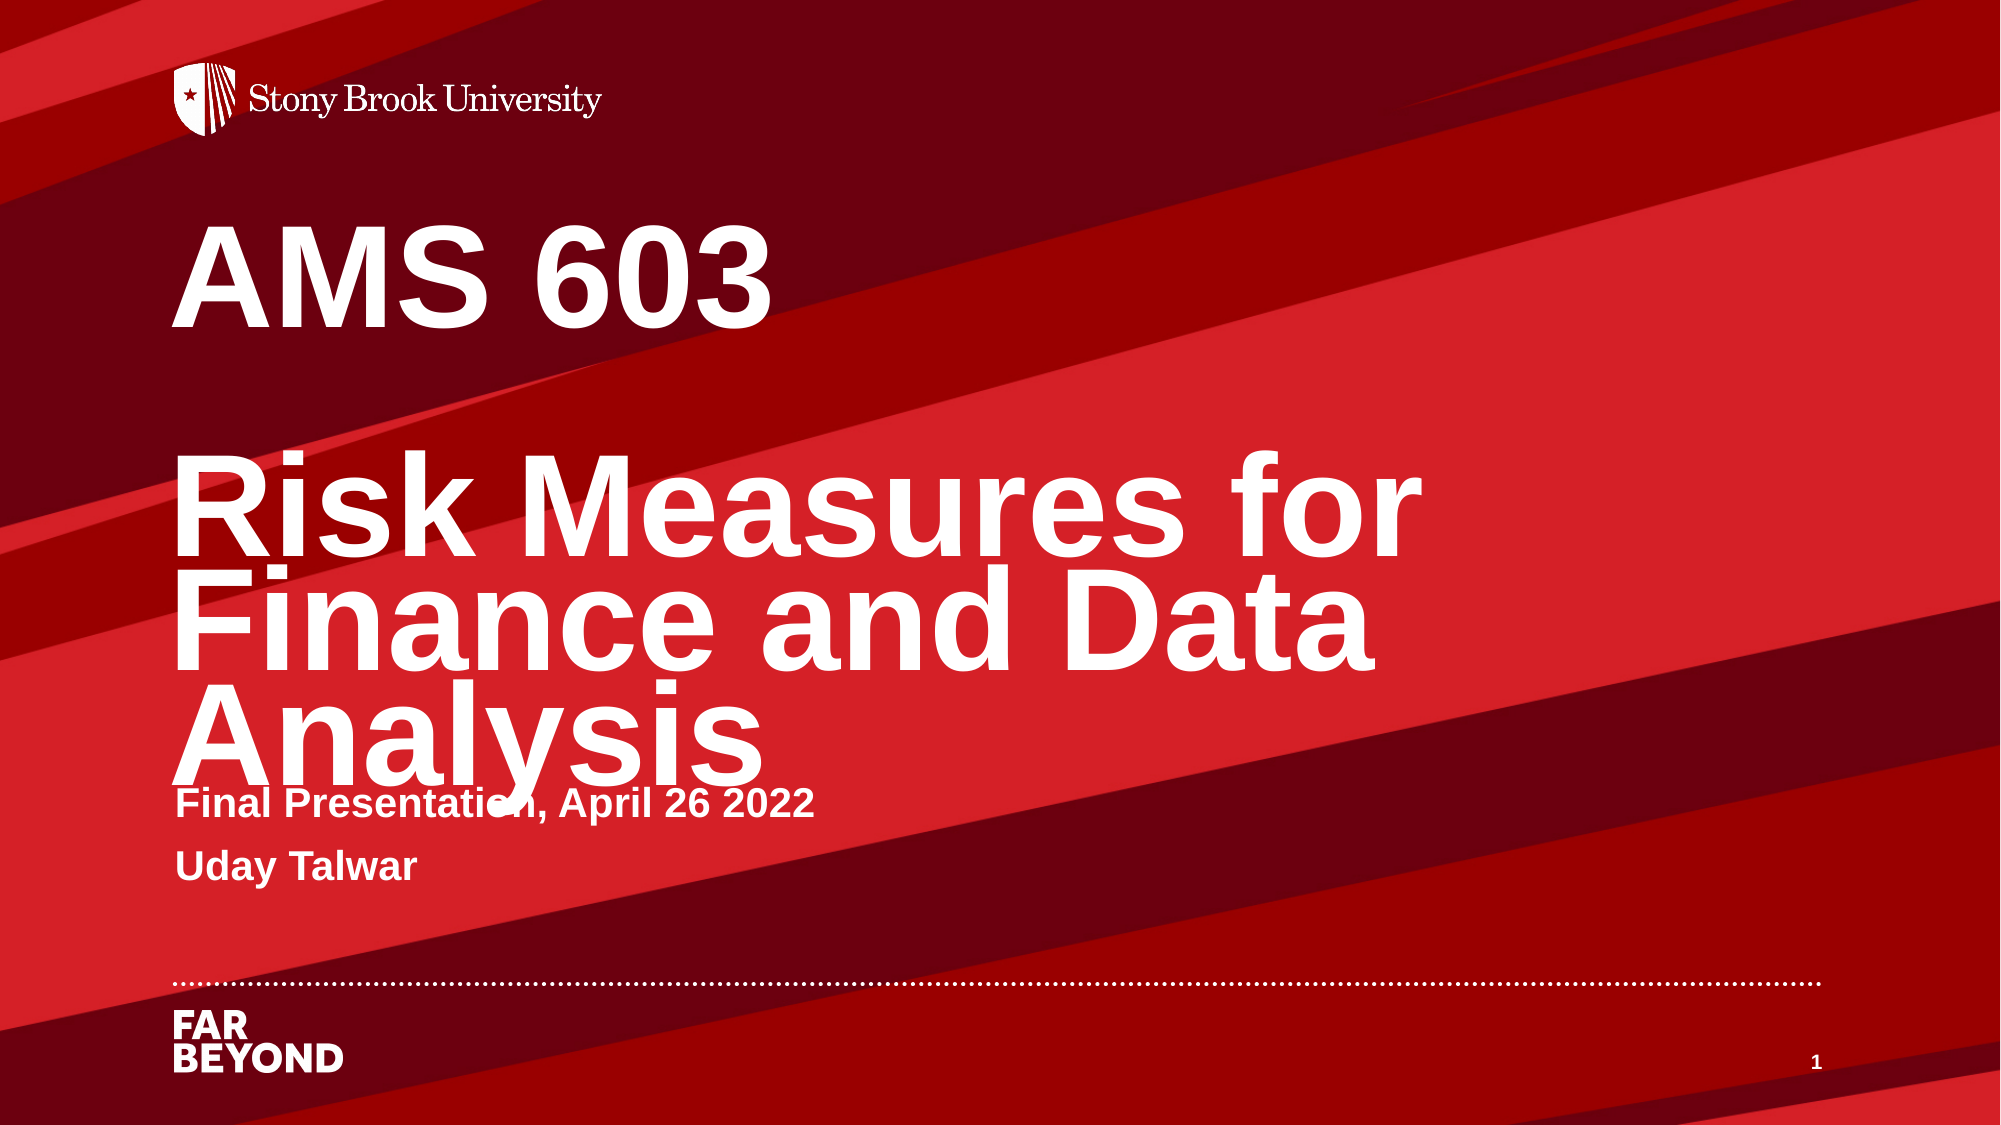

# AMS 603 Risk Measures for Finance and Data Analysis
Final Presentation, April 26 2022
Uday Talwar
1